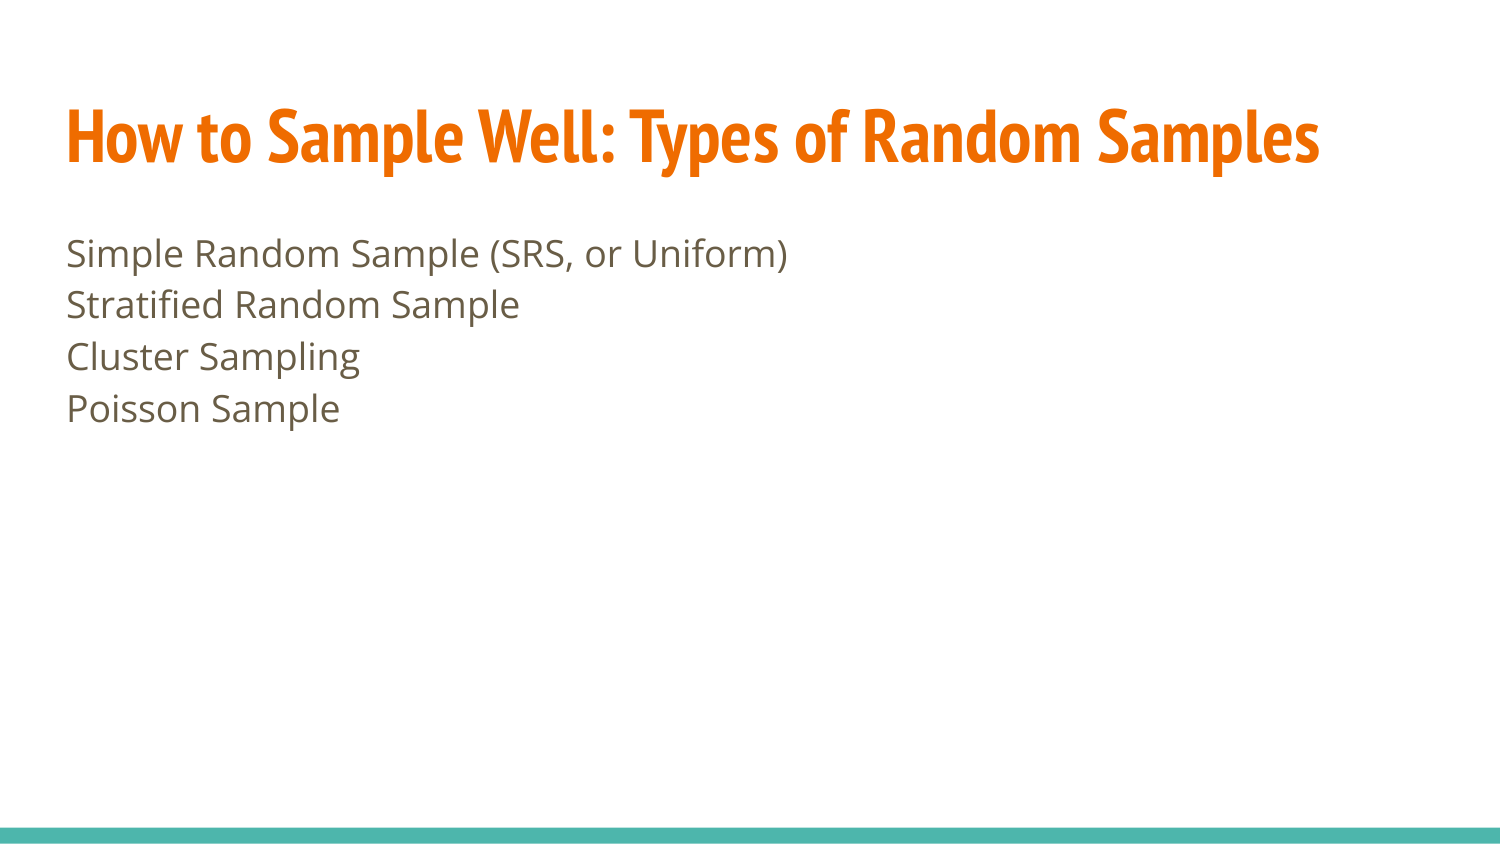

# How to Sample Well: Types of Random Samples
Simple Random Sample (SRS, or Uniform)
Stratified Random Sample
Cluster Sampling
Poisson Sample